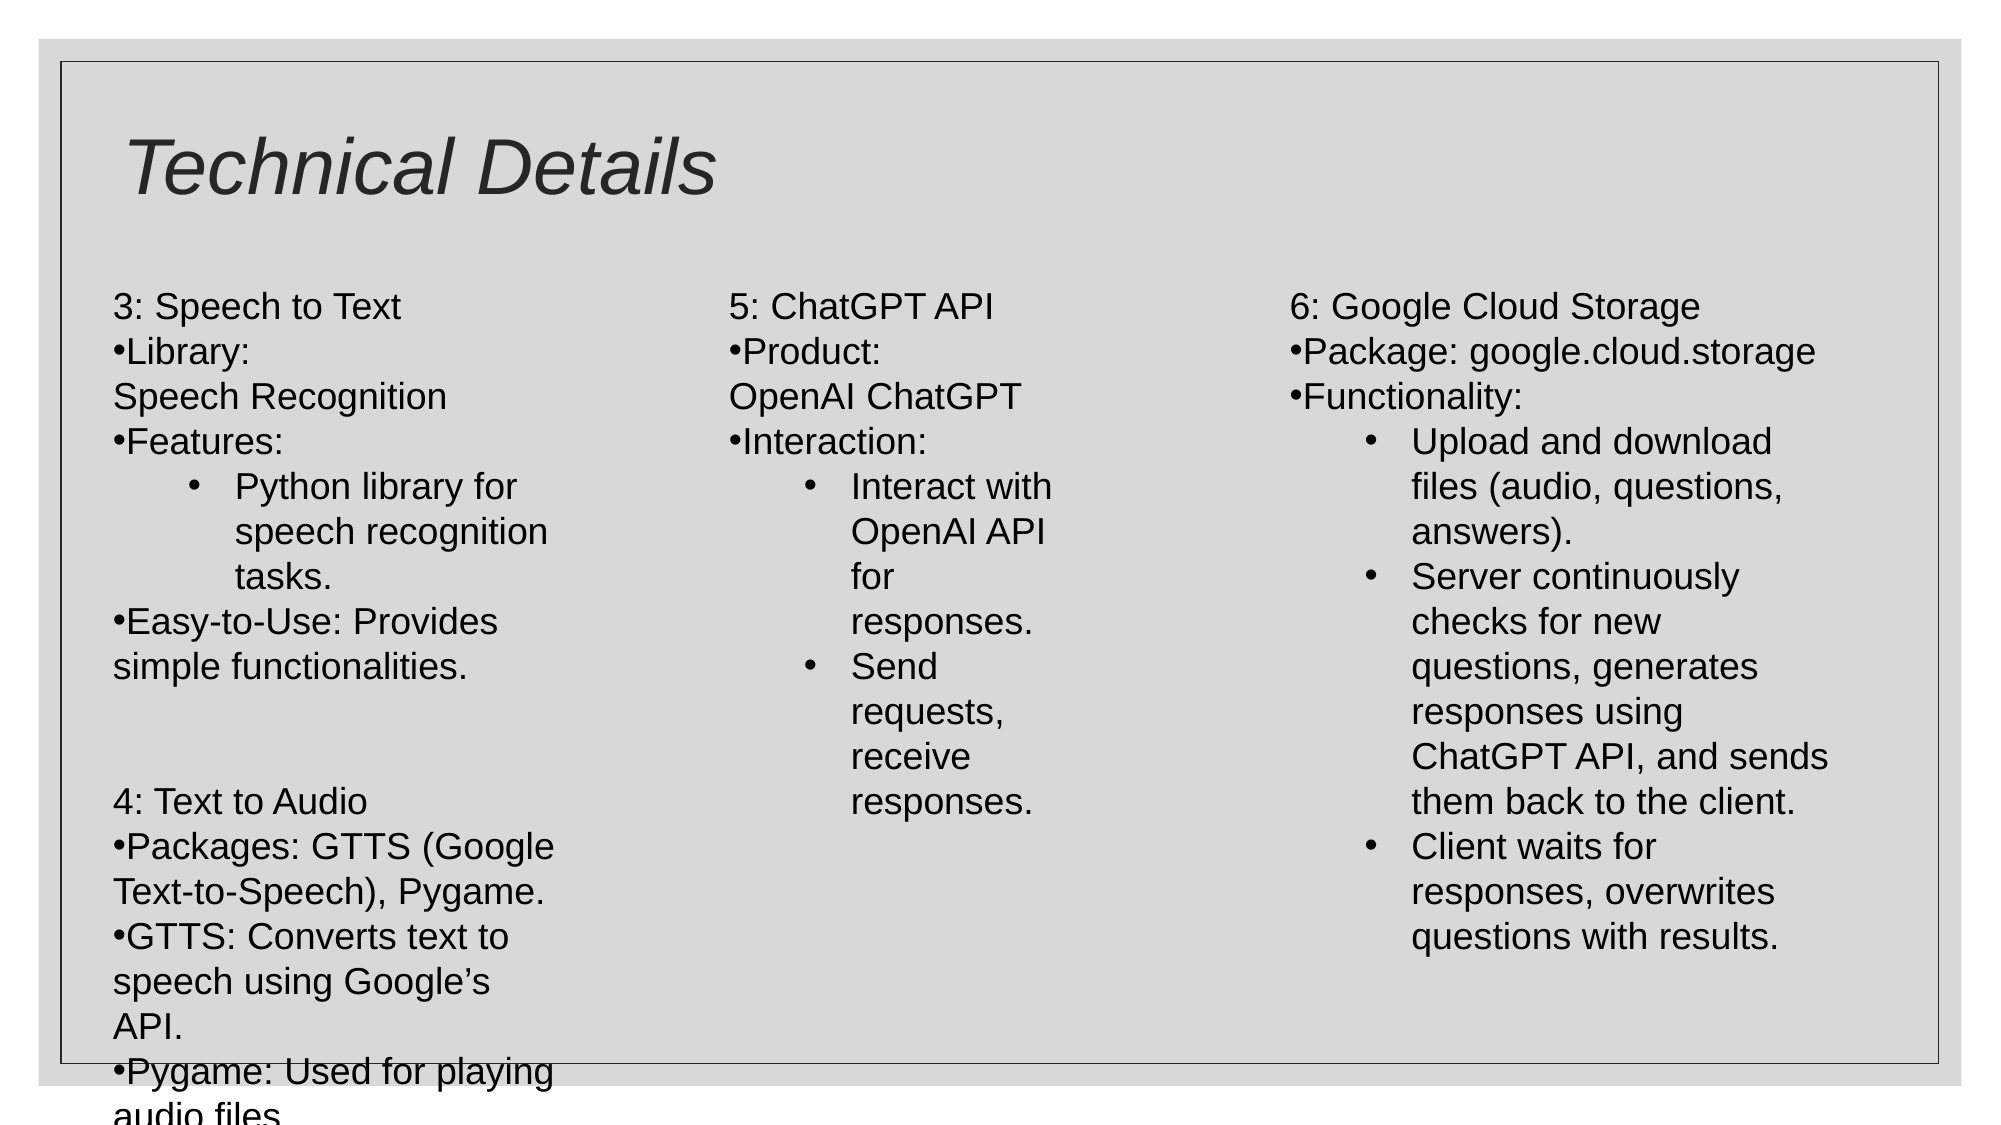

# Technical Details
3: Speech to Text
Library: Speech Recognition
Features:
Python library for speech recognition tasks.
Easy-to-Use: Provides simple functionalities.

4: Text to Audio
Packages: GTTS (Google Text-to-Speech), Pygame.
GTTS: Converts text to speech using Google’s API.
Pygame: Used for playing audio files.
5: ChatGPT API
Product: OpenAI ChatGPT
Interaction:
Interact with OpenAI API for responses.
Send requests, receive responses.
6: Google Cloud Storage
Package: google.cloud.storage
Functionality:
Upload and download files (audio, questions, answers).
Server continuously checks for new questions, generates responses using ChatGPT API, and sends them back to the client.
Client waits for responses, overwrites questions with results.